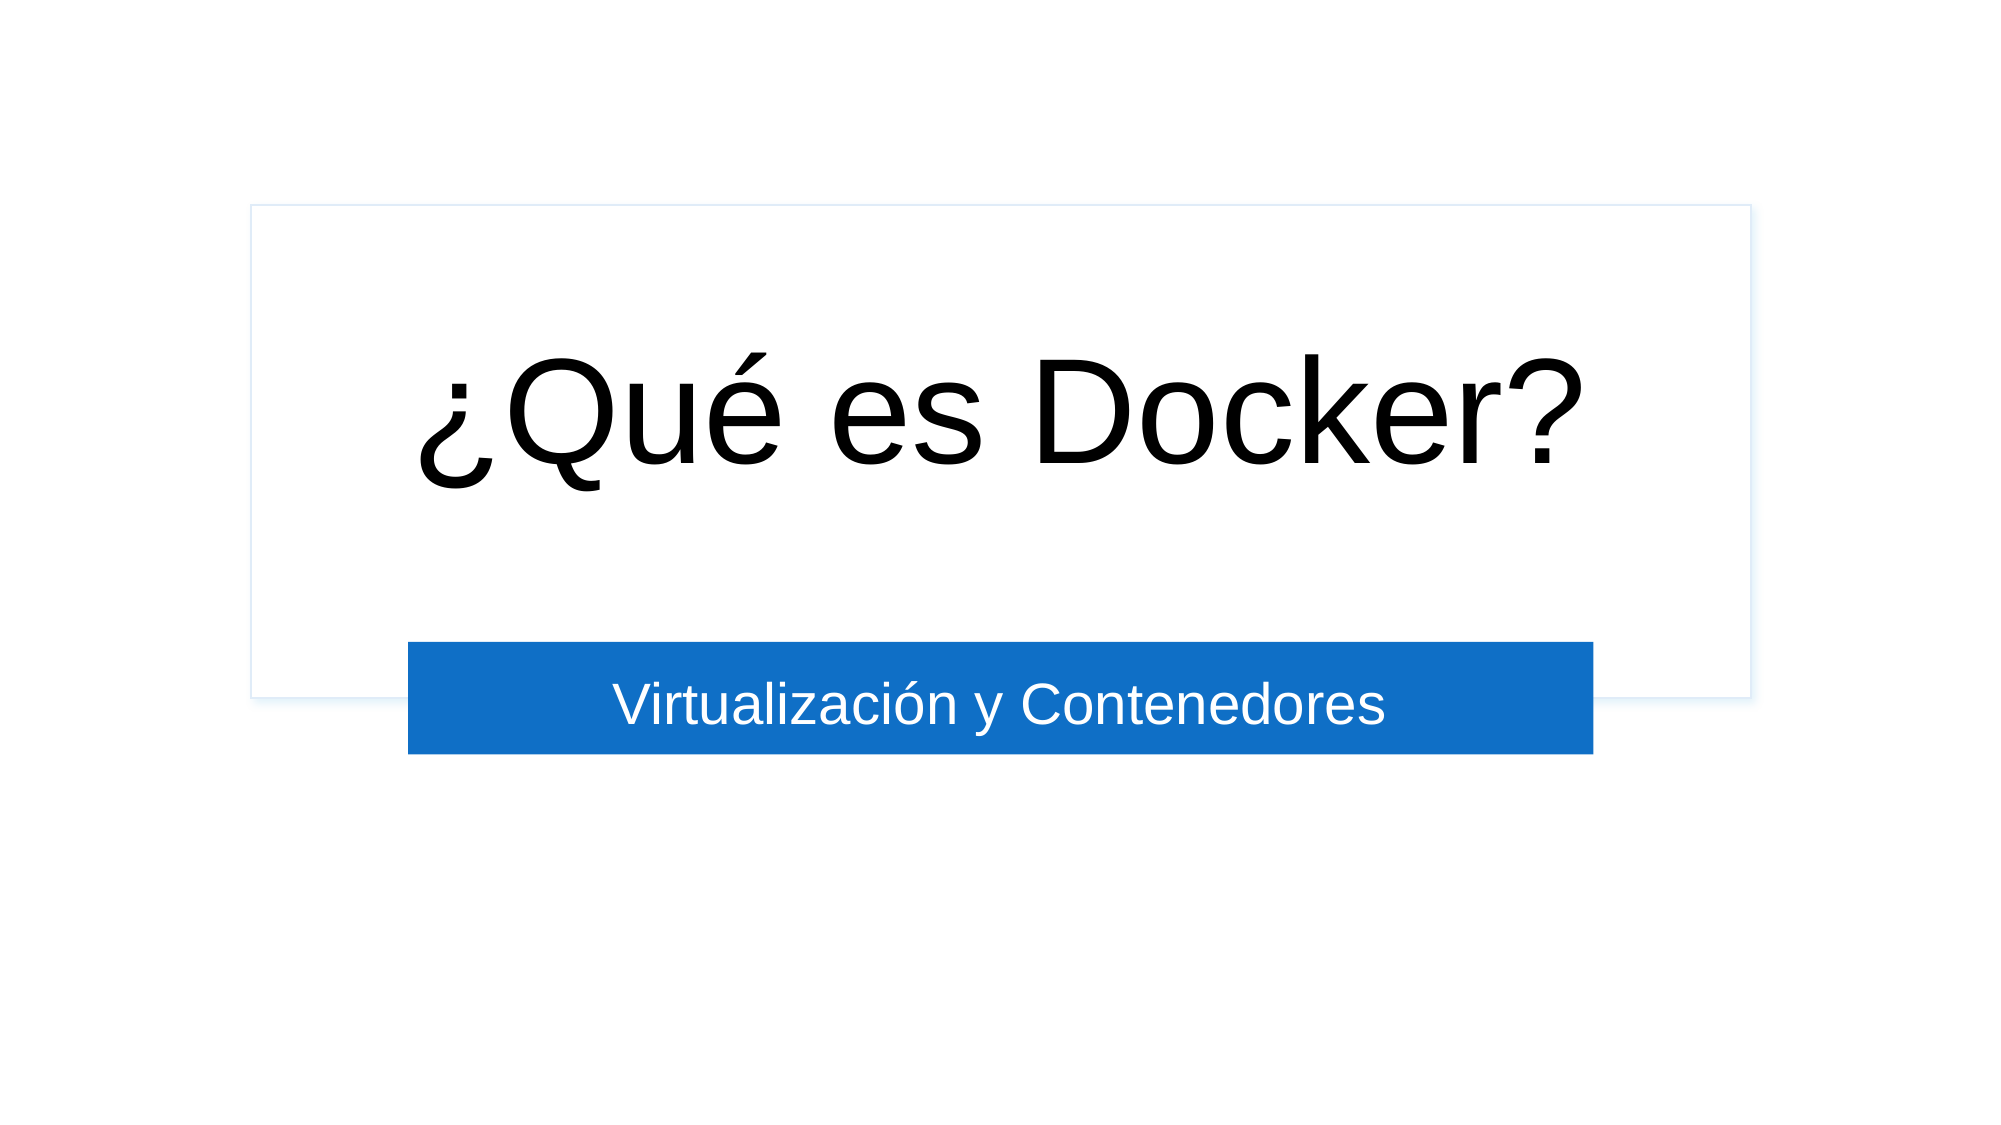

# ¿Qué es Docker?

Virtualización y Contenedores